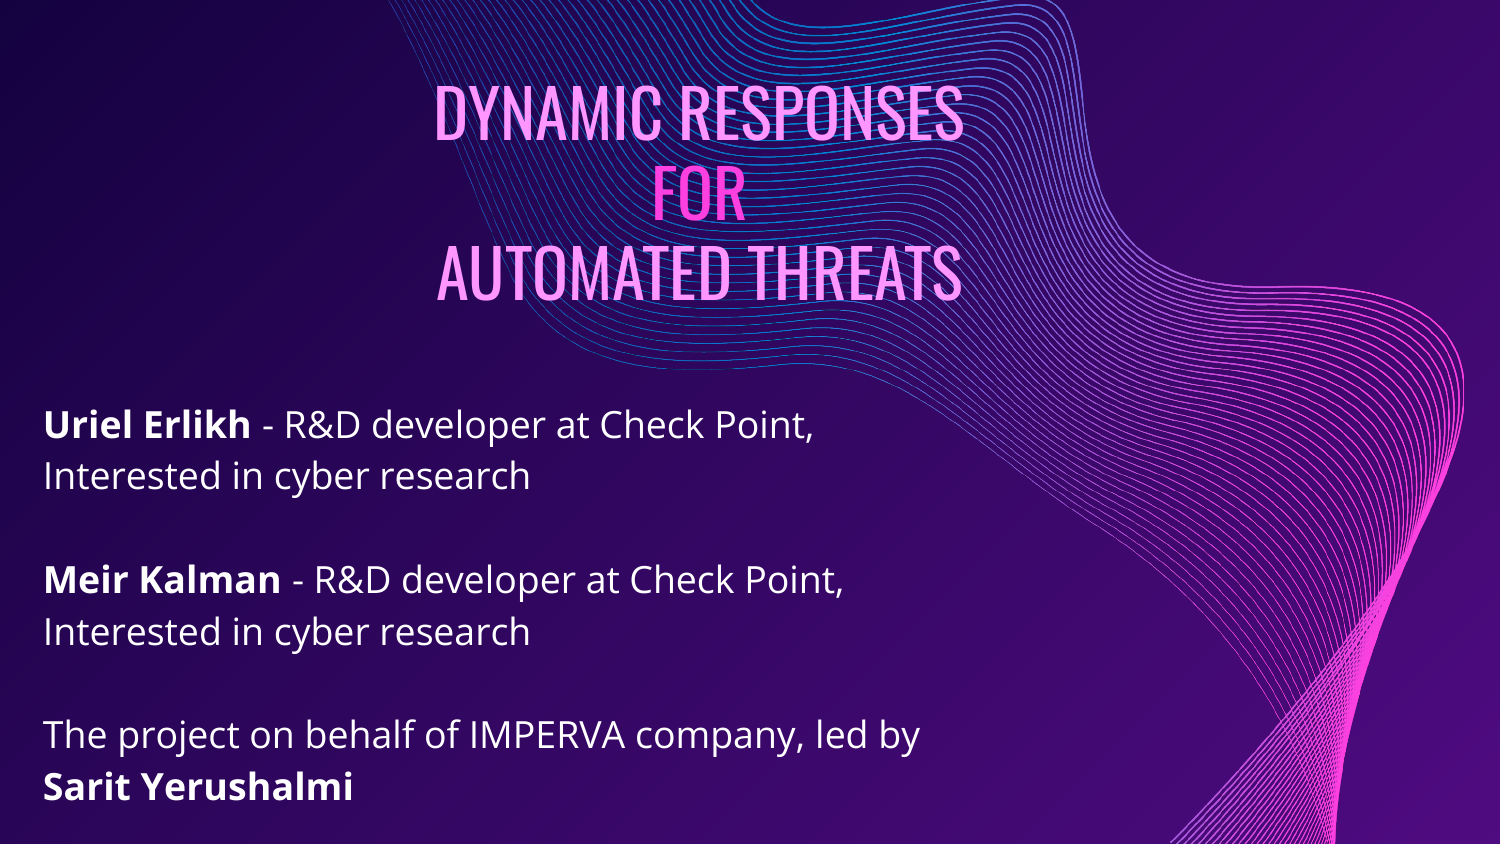

# DYNAMIC RESPONSES FOR AUTOMATED THREATS
Uriel Erlikh - R&D developer at Check Point, Interested in cyber research
Meir Kalman - R&D developer at Check Point, Interested in cyber research
The project on behalf of IMPERVA company, led by Sarit Yerushalmi